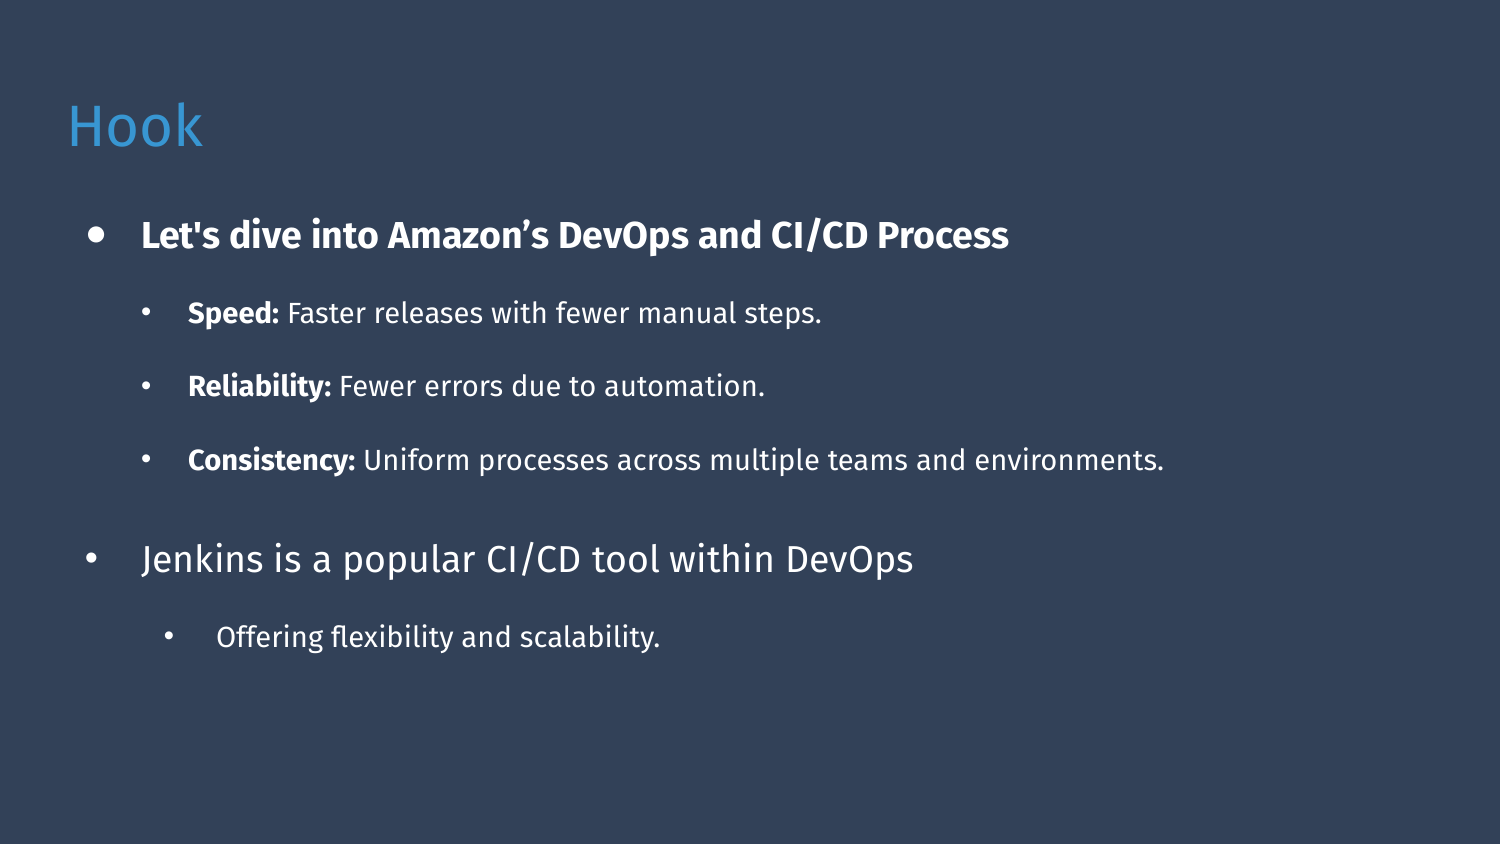

# Hook
Let's dive into Amazon’s DevOps and CI/CD Process
Speed: Faster releases with fewer manual steps.
Reliability: Fewer errors due to automation.
Consistency: Uniform processes across multiple teams and environments.

Jenkins is a popular CI/CD tool within DevOps
Offering flexibility and scalability.